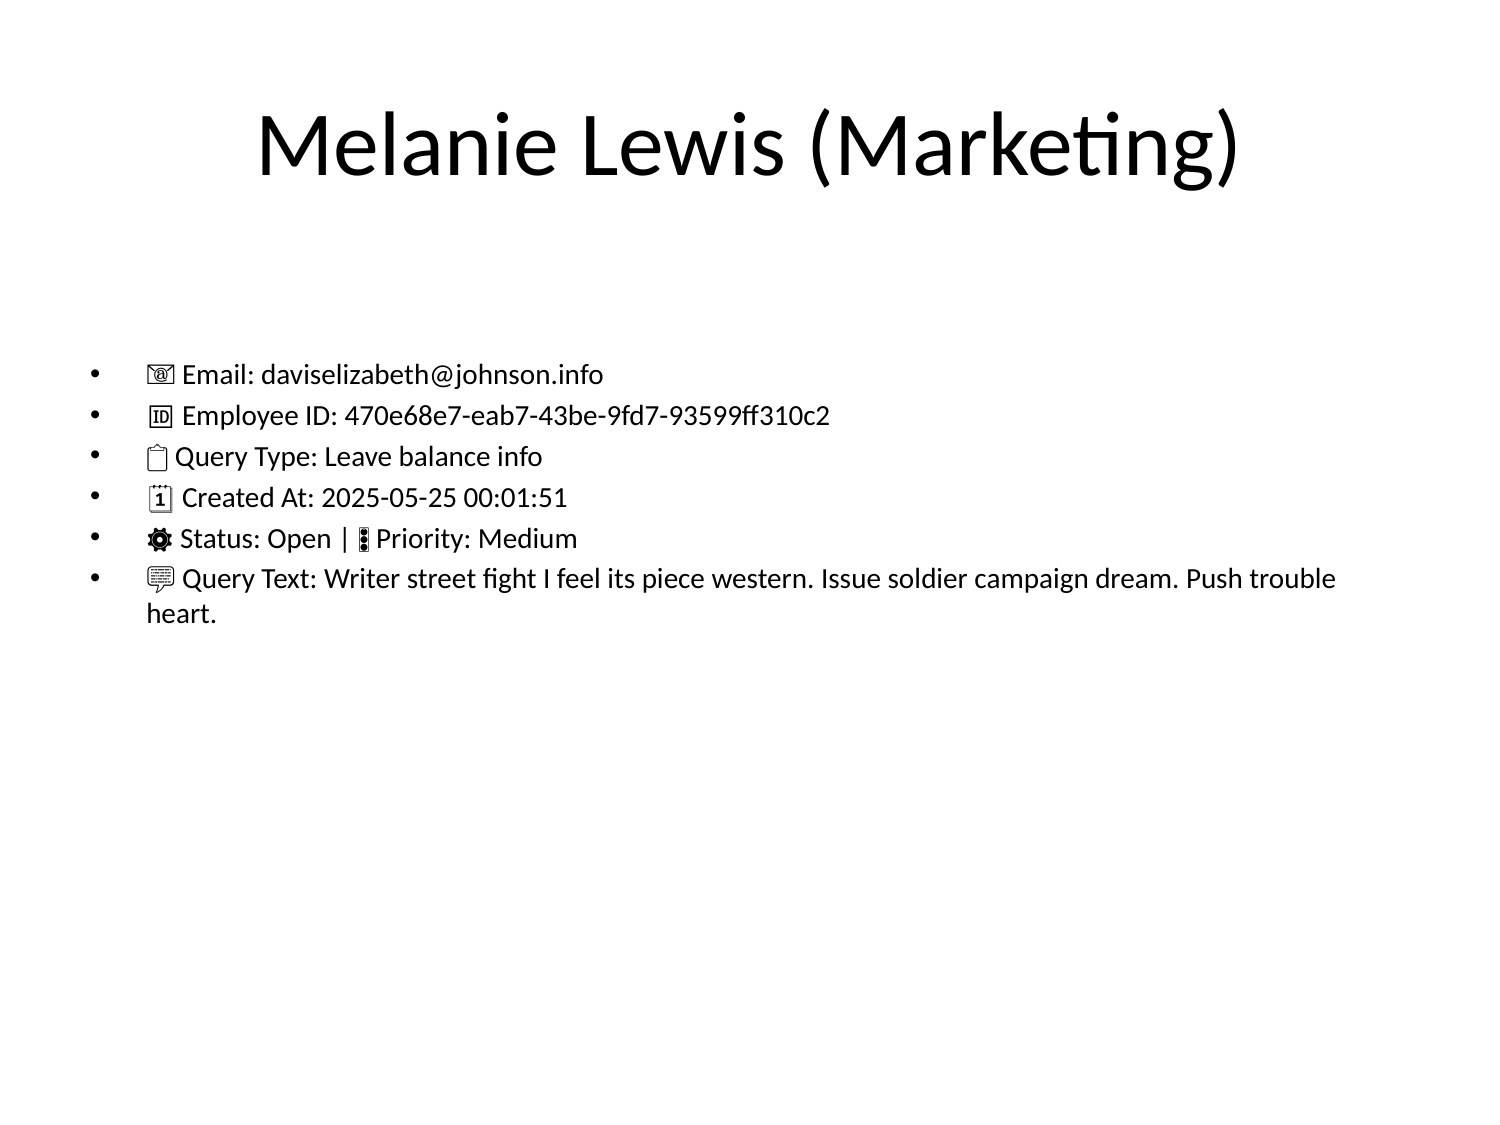

# Melanie Lewis (Marketing)

📧 Email: daviselizabeth@johnson.info
🆔 Employee ID: 470e68e7-eab7-43be-9fd7-93599ff310c2
📋 Query Type: Leave balance info
🗓 Created At: 2025-05-25 00:01:51
⚙ Status: Open | 🚦 Priority: Medium
💬 Query Text: Writer street fight I feel its piece western. Issue soldier campaign dream. Push trouble heart.